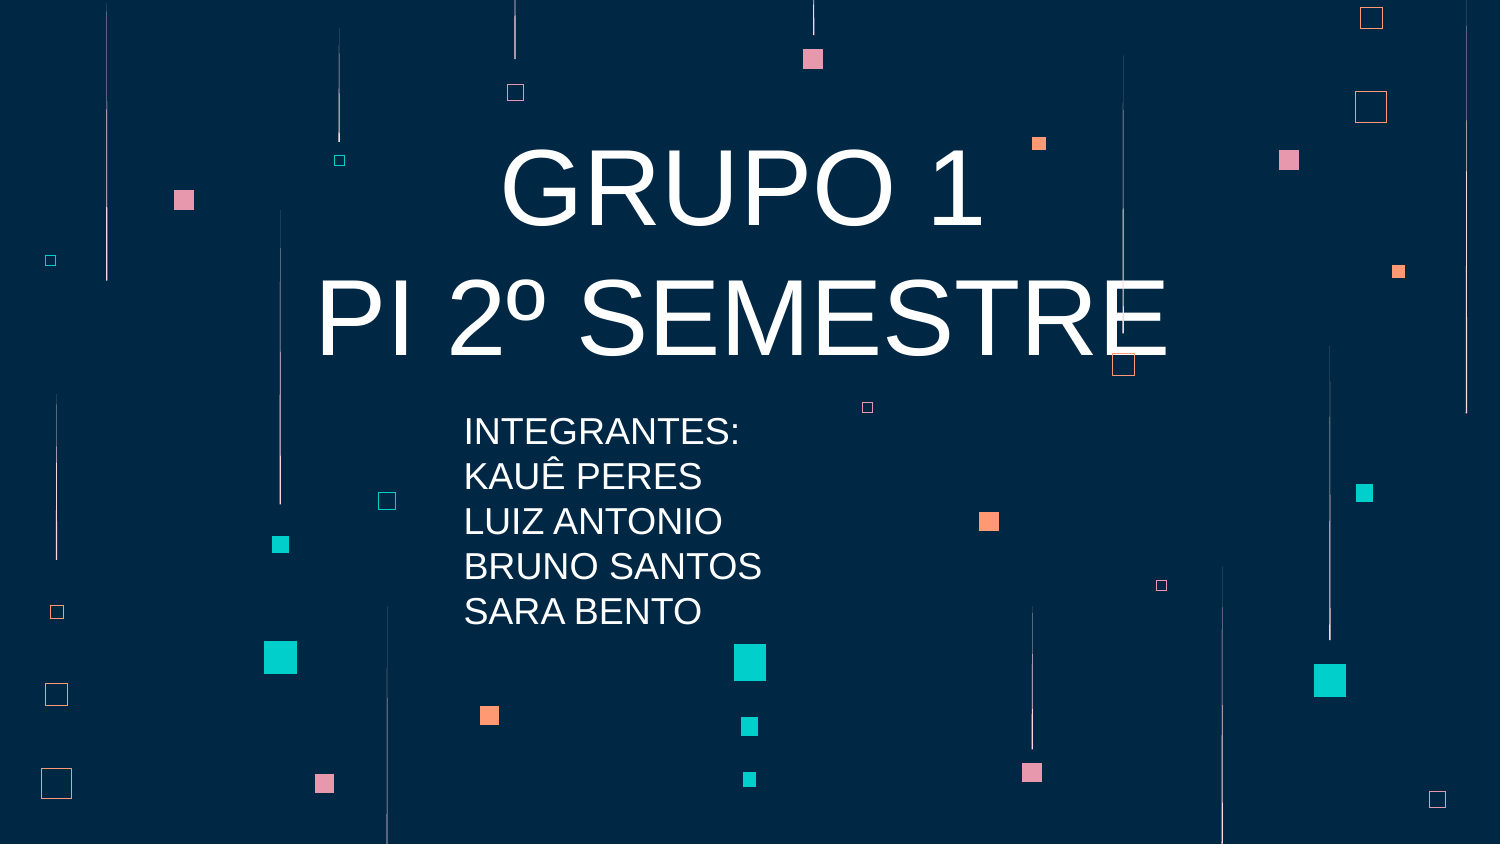

# GRUPO 1 PI 2º SEMESTRE

INTEGRANTES:
KAUÊ PERES
LUIZ ANTONIO
BRUNO SANTOS
SARA BENTO